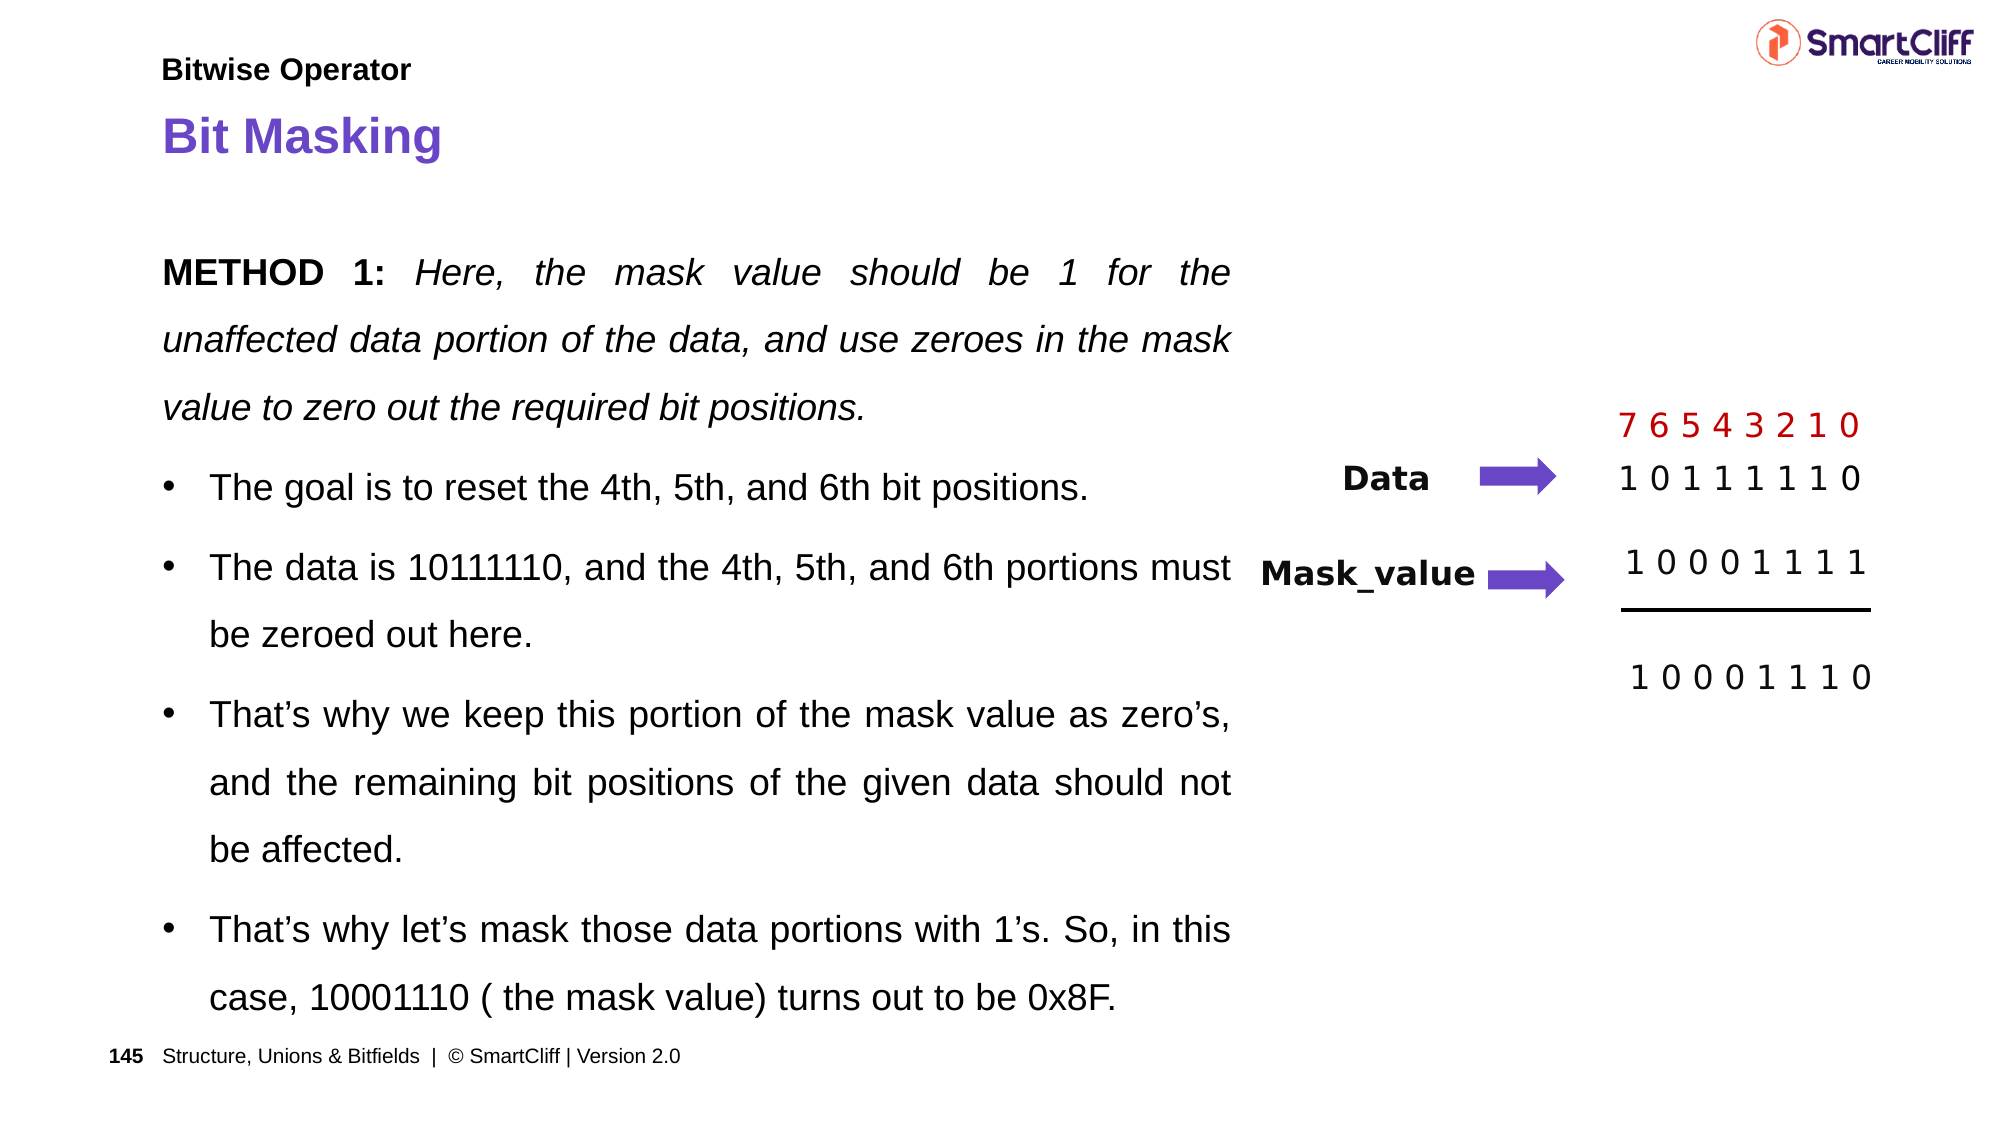

Bitwise Operator
# Bit Masking
METHOD 1: Here, the mask value should be 1 for the unaffected data portion of the data, and use zeroes in the mask value to zero out the required bit positions.
The goal is to reset the 4th, 5th, and 6th bit positions.
The data is 10111110, and the 4th, 5th, and 6th portions must be zeroed out here.
That’s why we keep this portion of the mask value as zero’s, and the remaining bit positions of the given data should not be affected.
That’s why let’s mask those data portions with 1’s. So, in this case, 10001110 ( the mask value) turns out to be 0x8F.

7 6 5 4 3 2 1 0
Data
1 0 1 1 1 1 1 0

1 0 0 0 1 1 1 1
Mask_value

1 0 0 0 1 1 1 0
Structure, Unions & Bitfields  |  © SmartCliff | Version 2.0
145